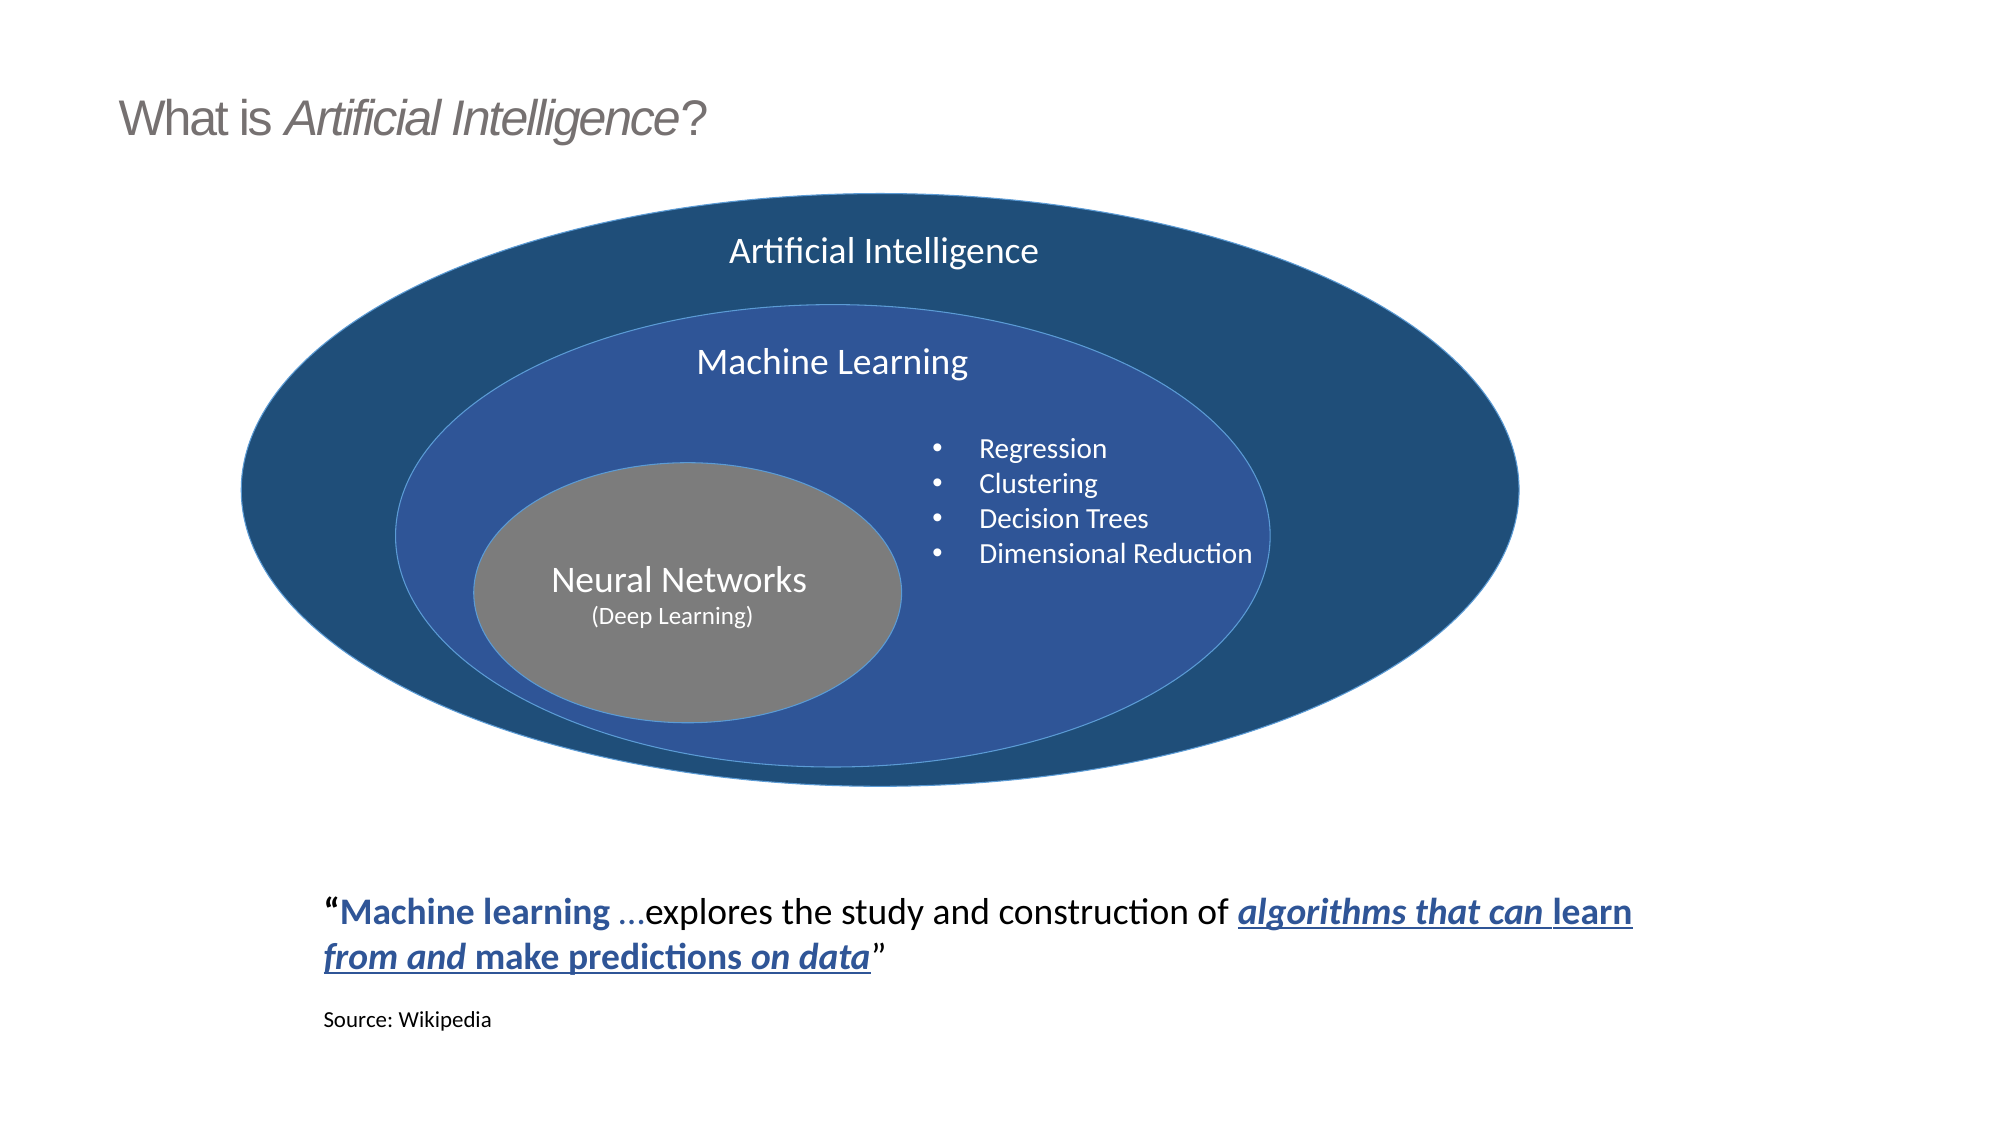

What is Artificial Intelligence?

Artificial Intelligence

Machine Learning
Regression
Clustering
Decision Trees
Dimensional Reduction

Neural Networks
       (Deep Learning)
“Machine learning …explores the study and construction of algorithms that can learn from and make predictions on data”

Source: Wikipedia